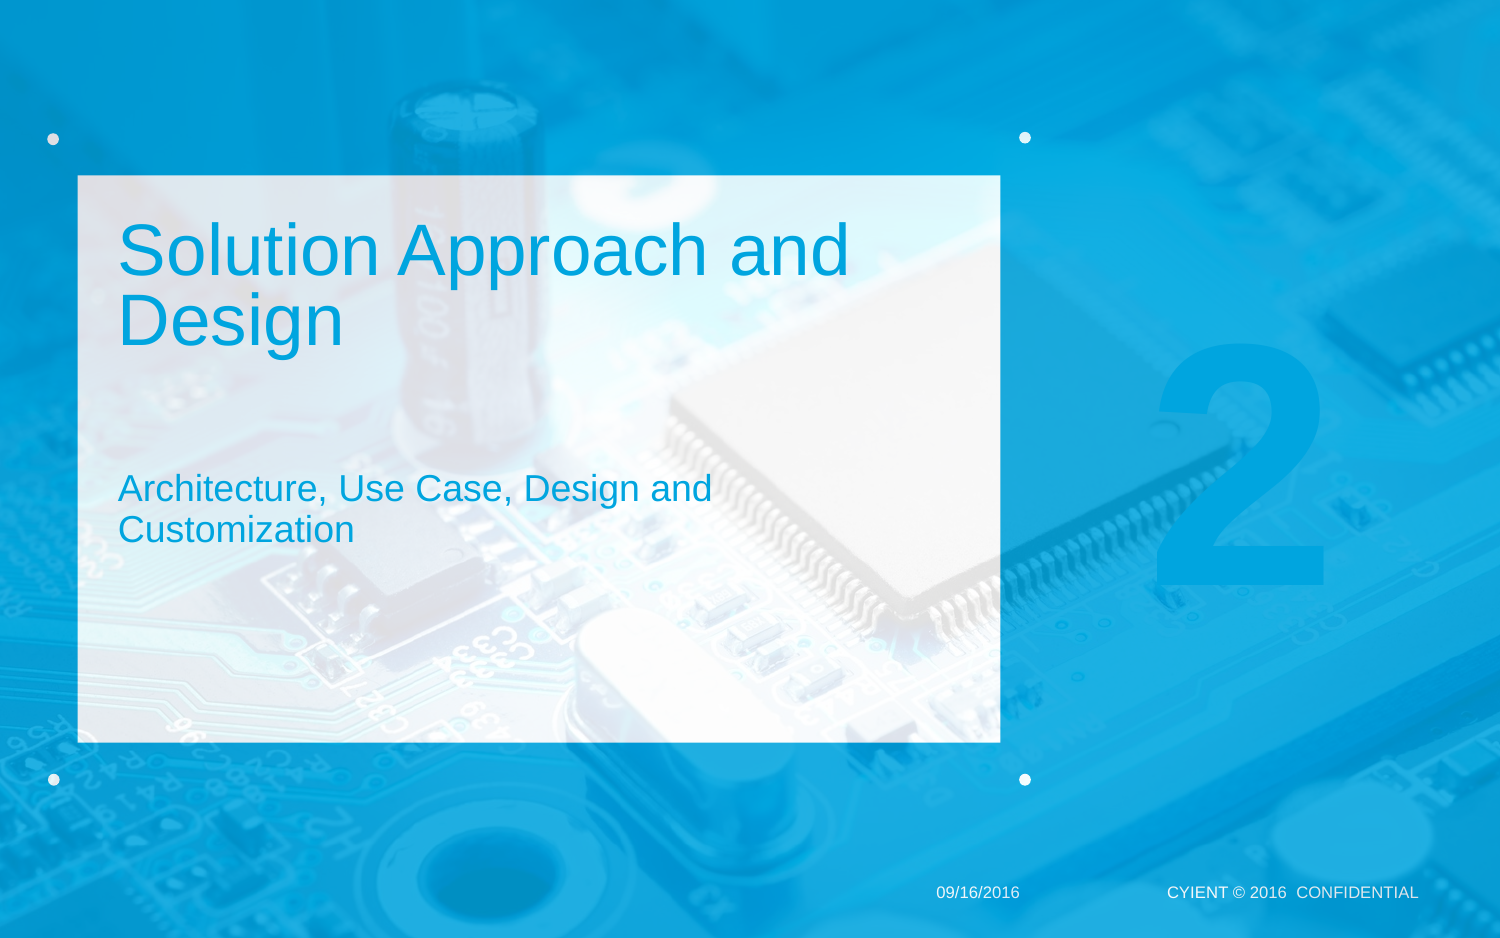

# Solution Approach and Design
2
Architecture, Use Case, Design and Customization